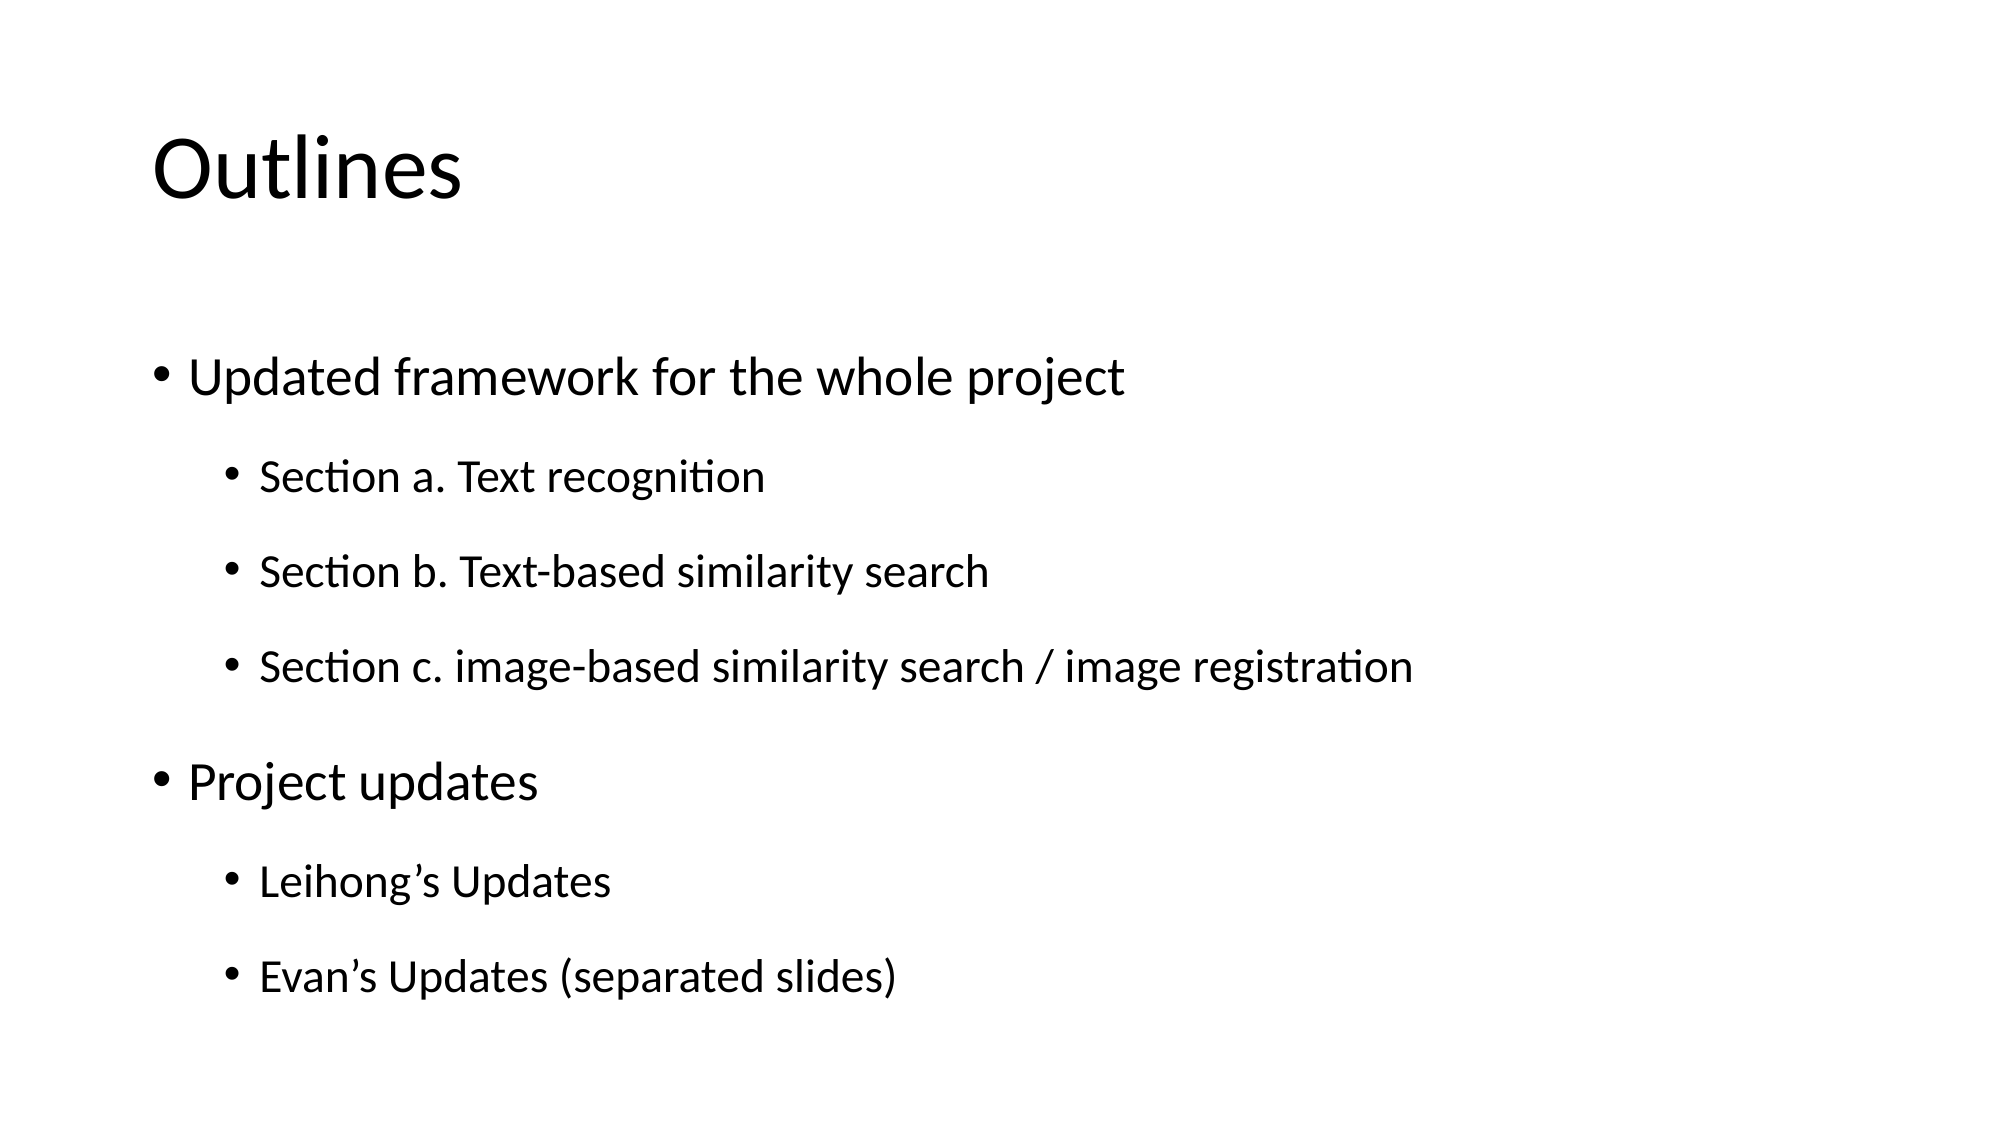

# Outlines
Updated framework for the whole project
Section a. Text recognition
Section b. Text-based similarity search
Section c. image-based similarity search / image registration
Project updates
Leihong’s Updates
Evan’s Updates (separated slides)